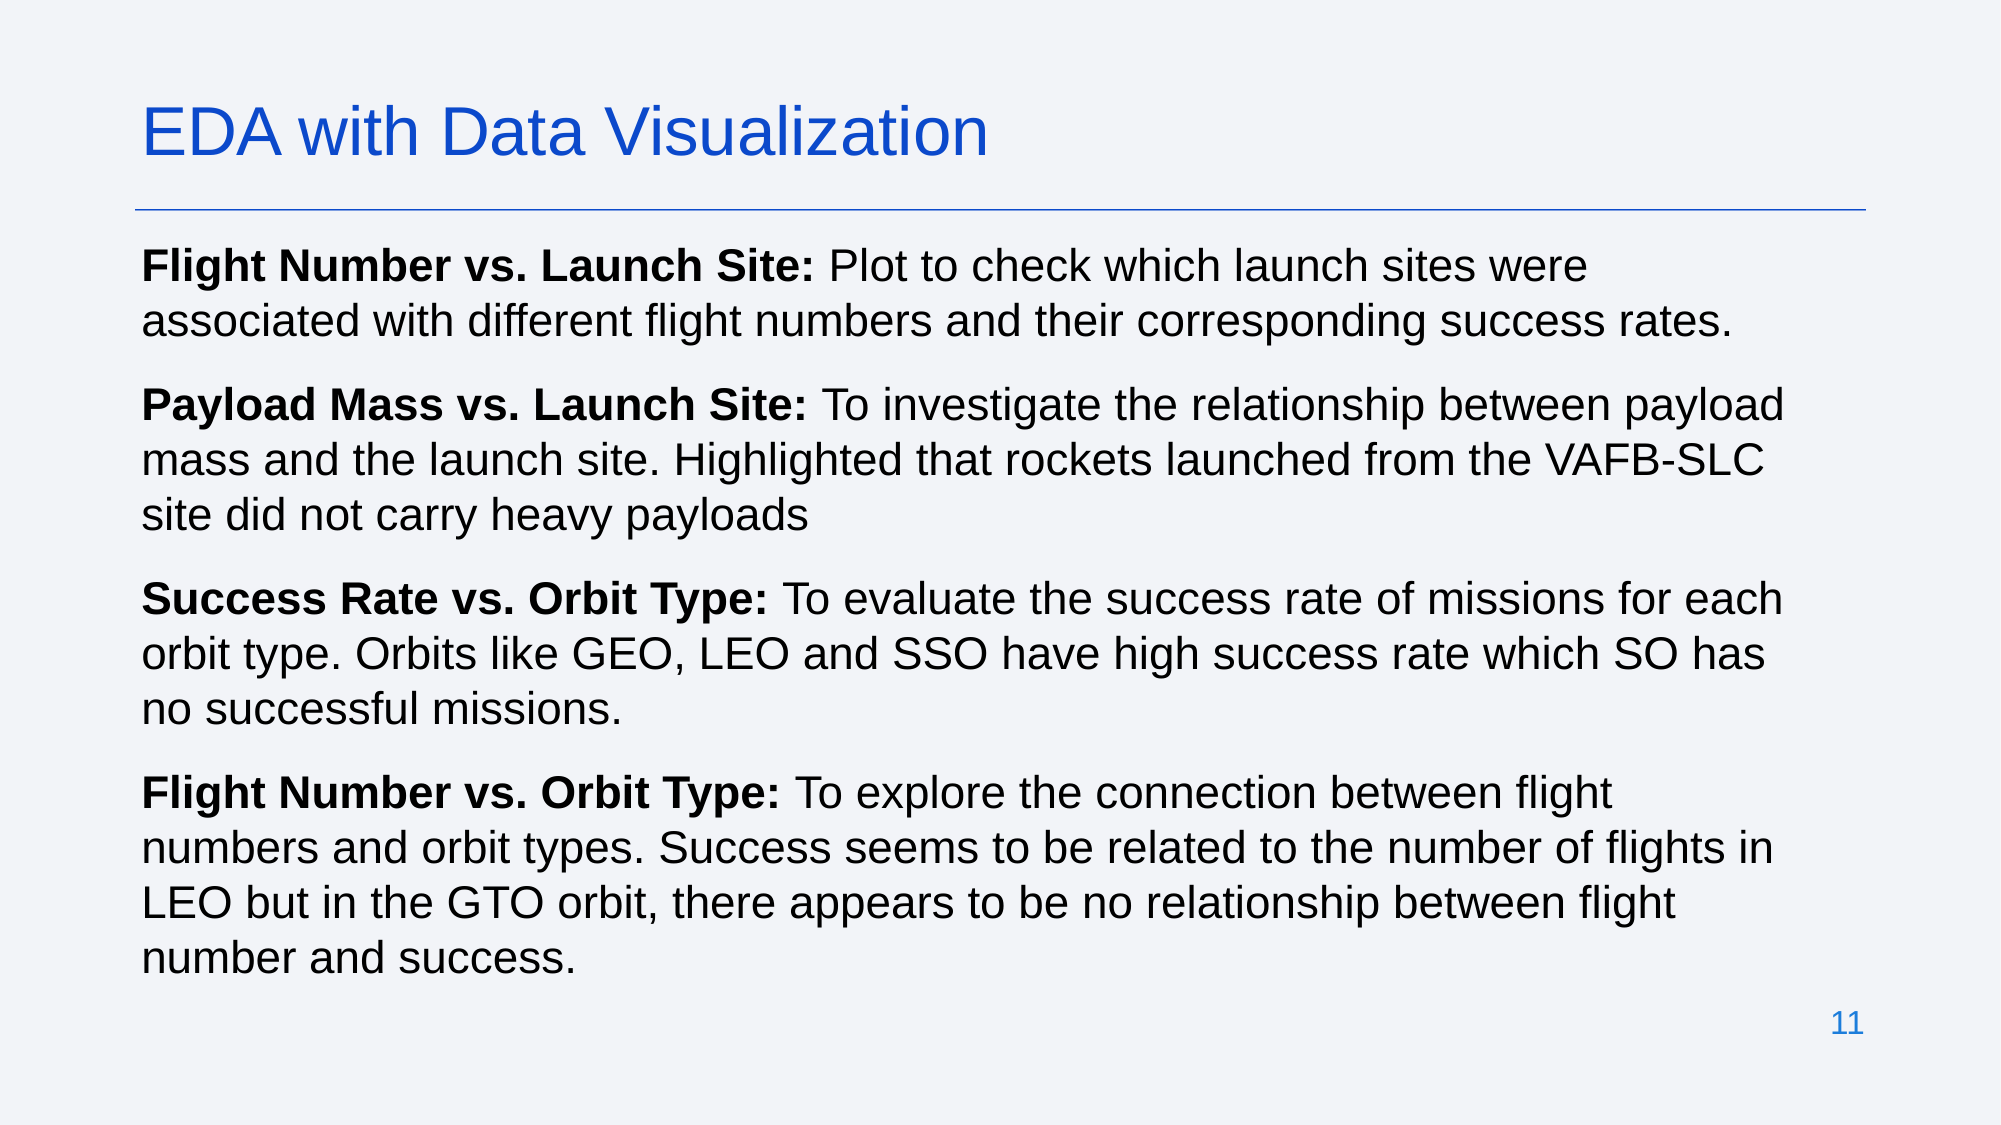

EDA with Data Visualization
Flight Number vs. Launch Site: Plot to check which launch sites were associated with different flight numbers and their corresponding success rates.
Payload Mass vs. Launch Site: To investigate the relationship between payload mass and the launch site. Highlighted that rockets launched from the VAFB-SLC site did not carry heavy payloads
Success Rate vs. Orbit Type: To evaluate the success rate of missions for each orbit type. Orbits like GEO, LEO and SSO have high success rate which SO has no successful missions.
Flight Number vs. Orbit Type: To explore the connection between flight numbers and orbit types. Success seems to be related to the number of flights in LEO but in the GTO orbit, there appears to be no relationship between flight number and success.

11